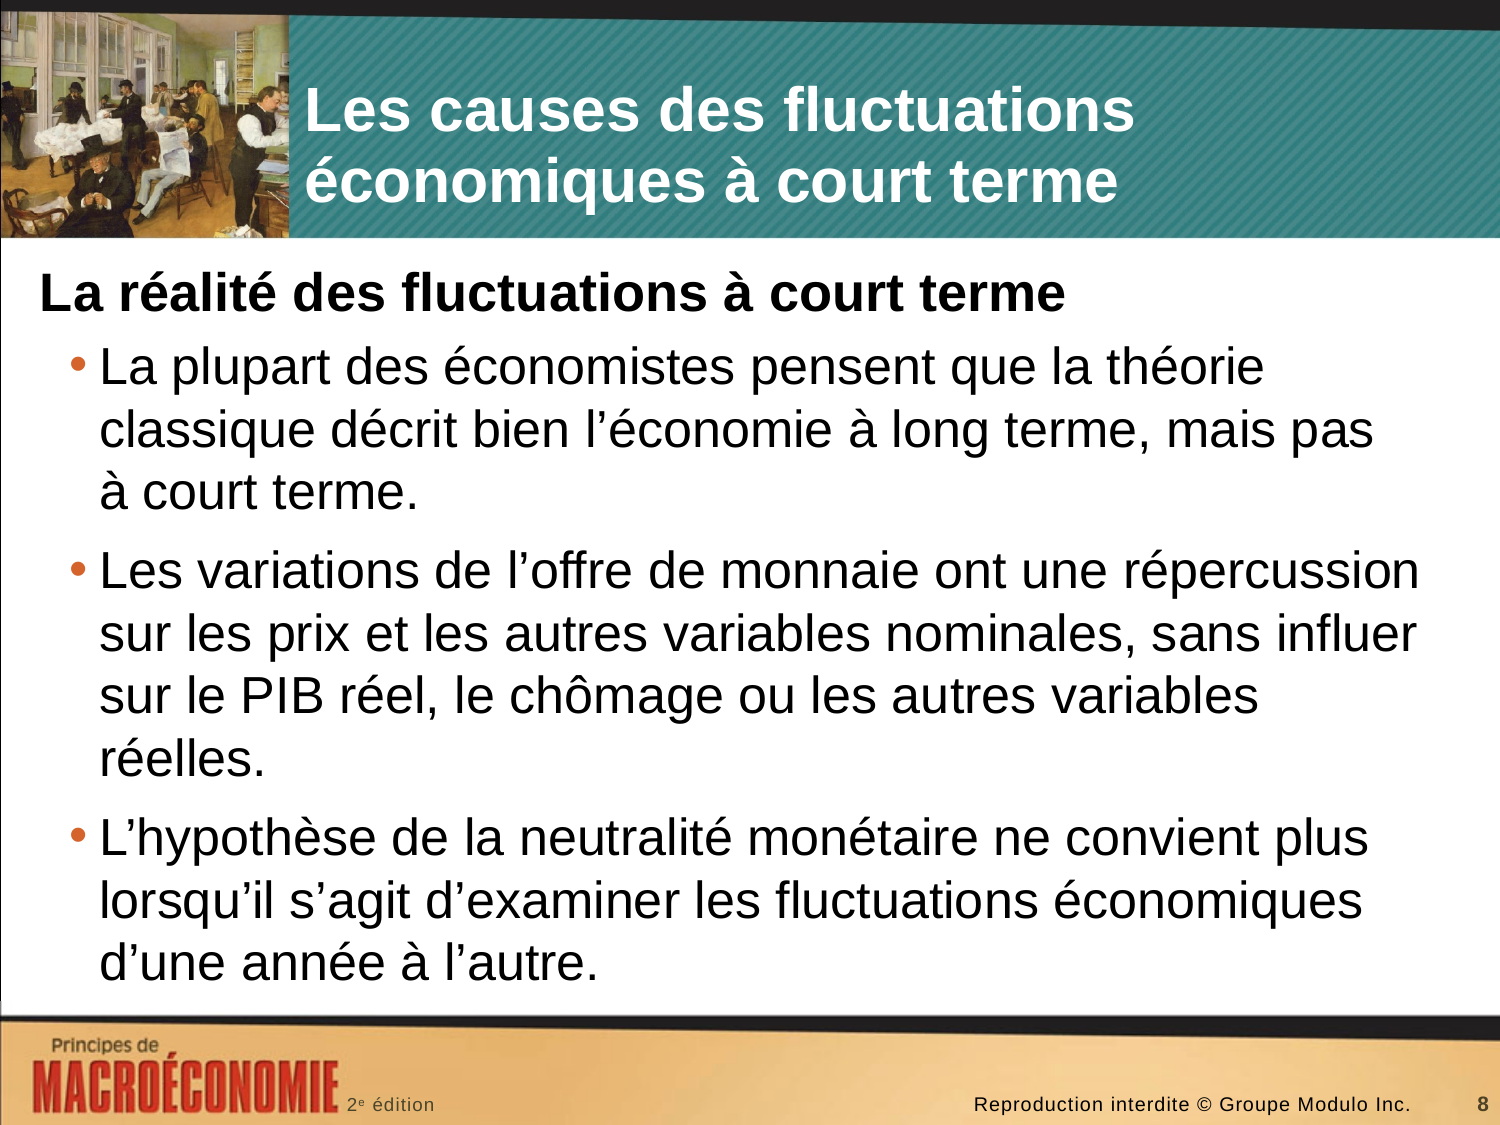

# Les causes des fluctuations économiques à court terme
La réalité des fluctuations à court terme
La plupart des économistes pensent que la théorie classique décrit bien l’économie à long terme, mais pas   à court terme.
Les variations de l’offre de monnaie ont une répercussion sur les prix et les autres variables nominales, sans influer sur le PIB réel, le chômage ou les autres variables réelles.
L’hypothèse de la neutralité monétaire ne convient plus lorsqu’il s’agit d’examiner les fluctuations économiques d’une année à l’autre.
8